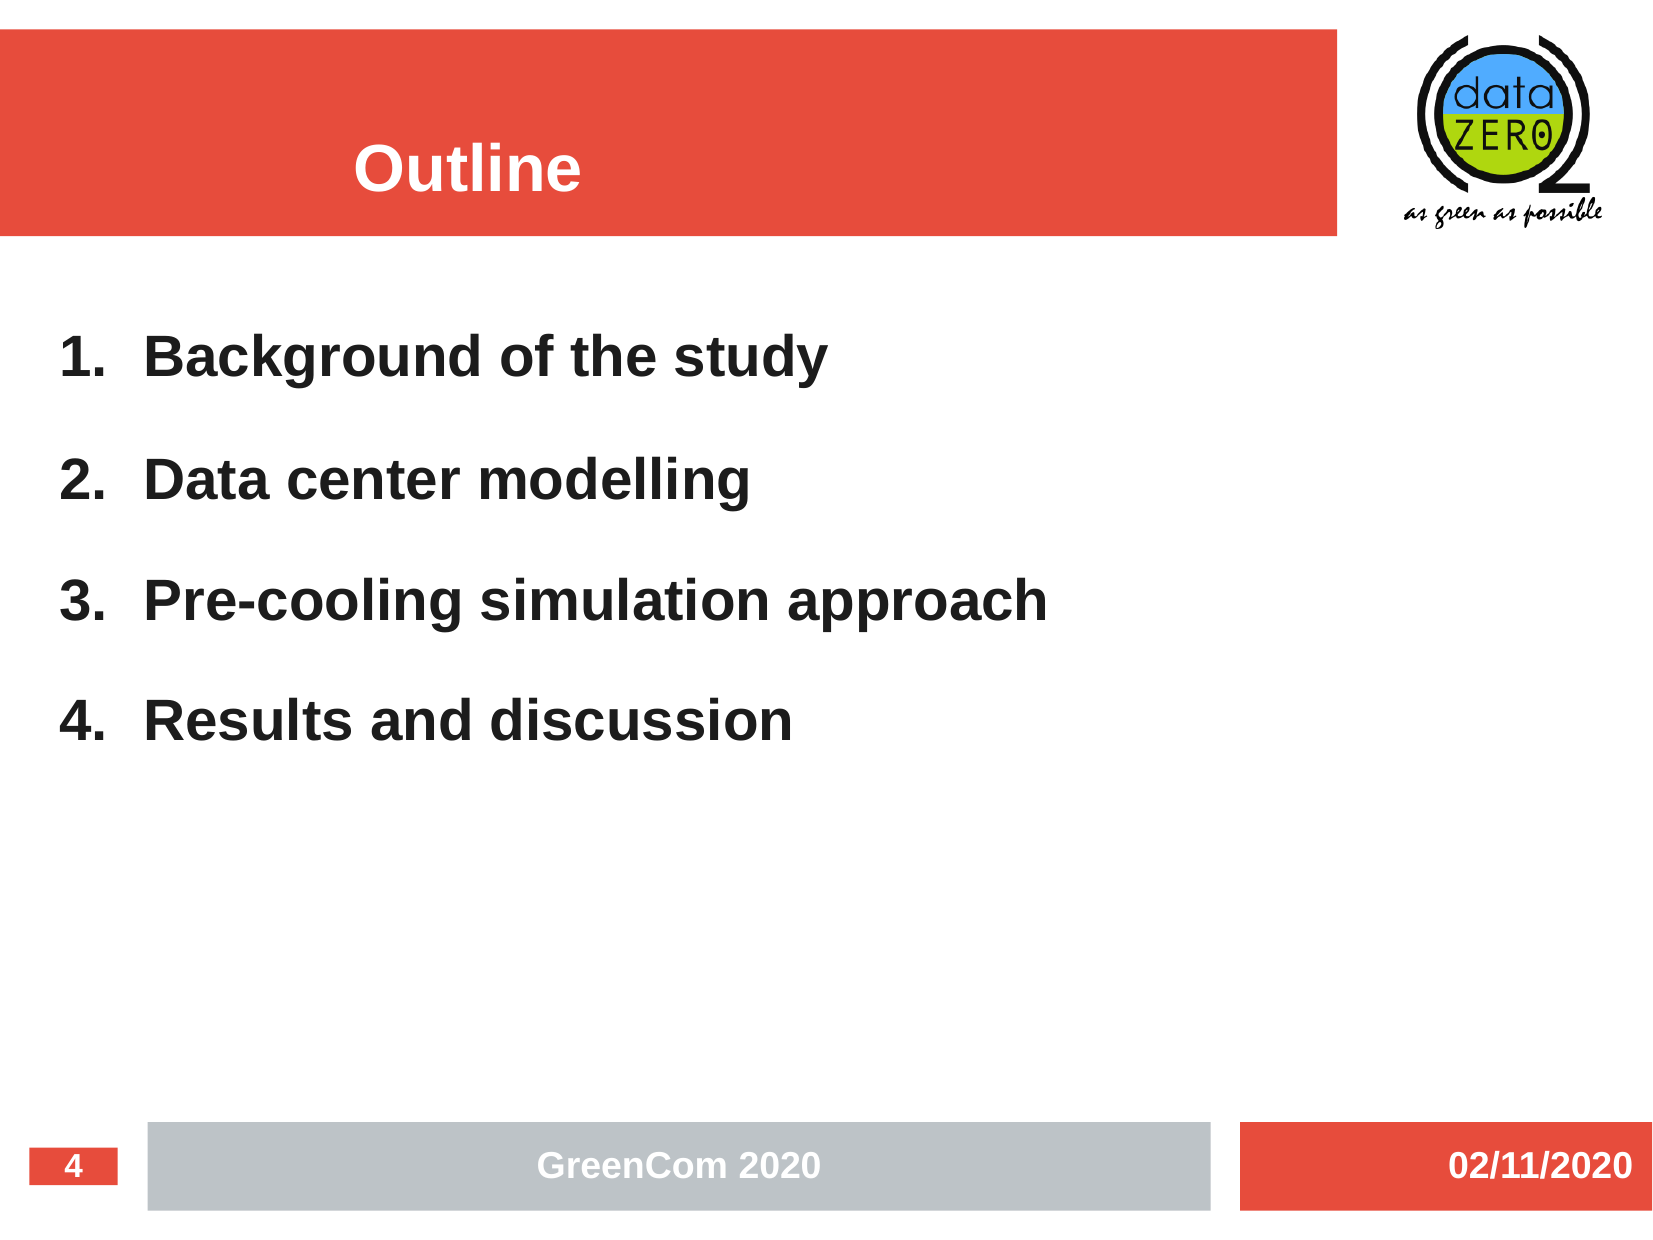

# Outline
Background of the study
Data center modelling
Pre-cooling simulation approach
Results and discussion
4